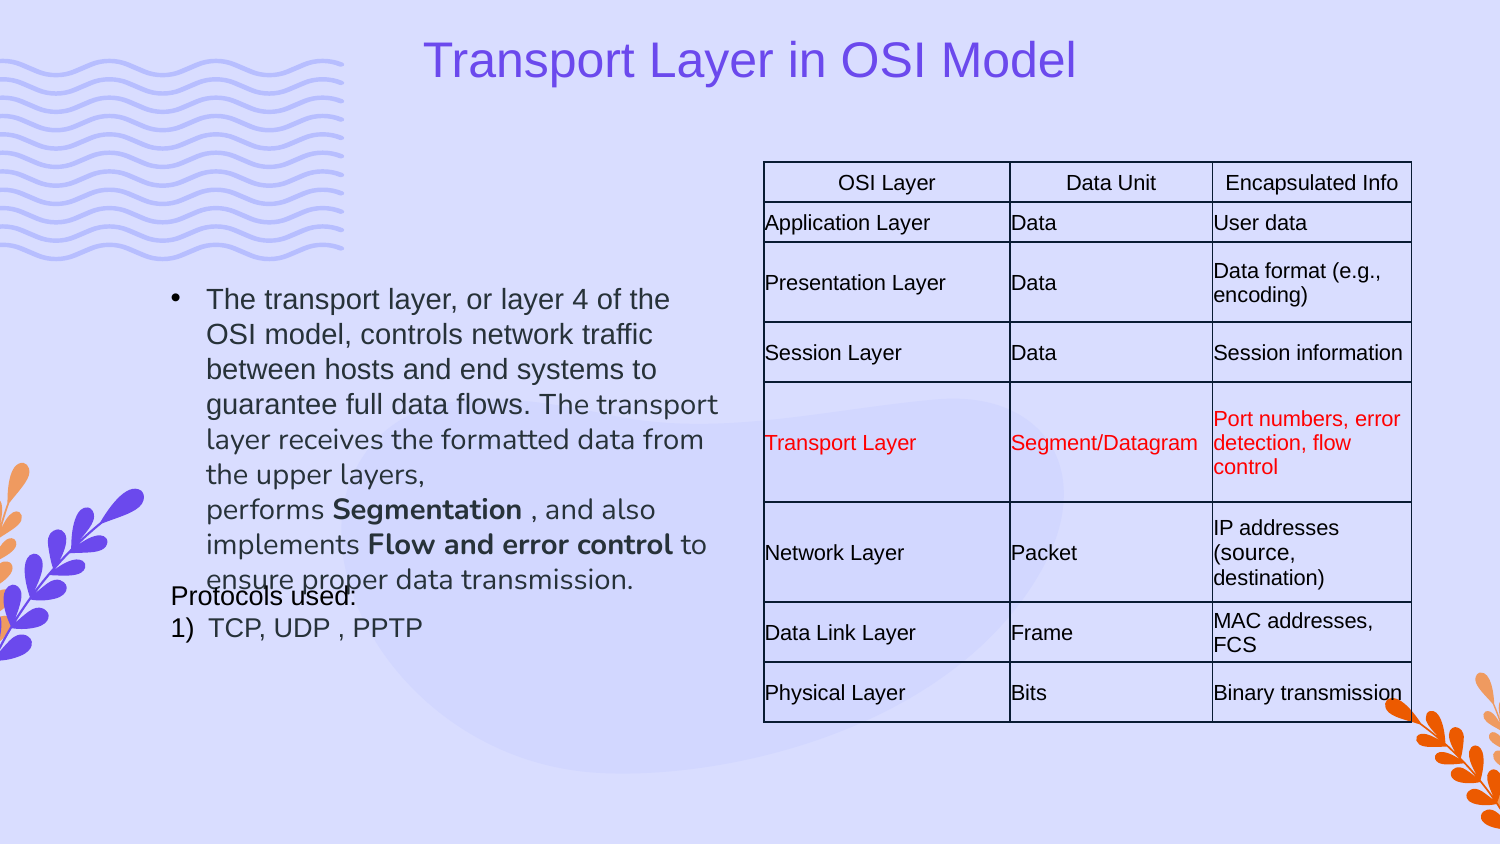

# Transport Layer in OSI Model
| OSI Layer | Data Unit | Encapsulated Info |
| --- | --- | --- |
| Application Layer | Data | User data |
| Presentation Layer | Data | Data format (e.g., encoding) |
| Session Layer | Data | Session information |
| Transport Layer | Segment/Datagram | Port numbers, error detection, flow control |
| Network Layer | Packet | IP addresses (source, destination) |
| Data Link Layer | Frame | MAC addresses, FCS |
| Physical Layer | Bits | Binary transmission |
The transport layer, or layer 4 of the OSI model, controls network traffic between hosts and end systems to guarantee full data flows. The transport layer receives the formatted data from the upper layers, performs Segmentation , and also implements Flow and error control to ensure proper data transmission.
Protocols used:
TCP, UDP , PPTP